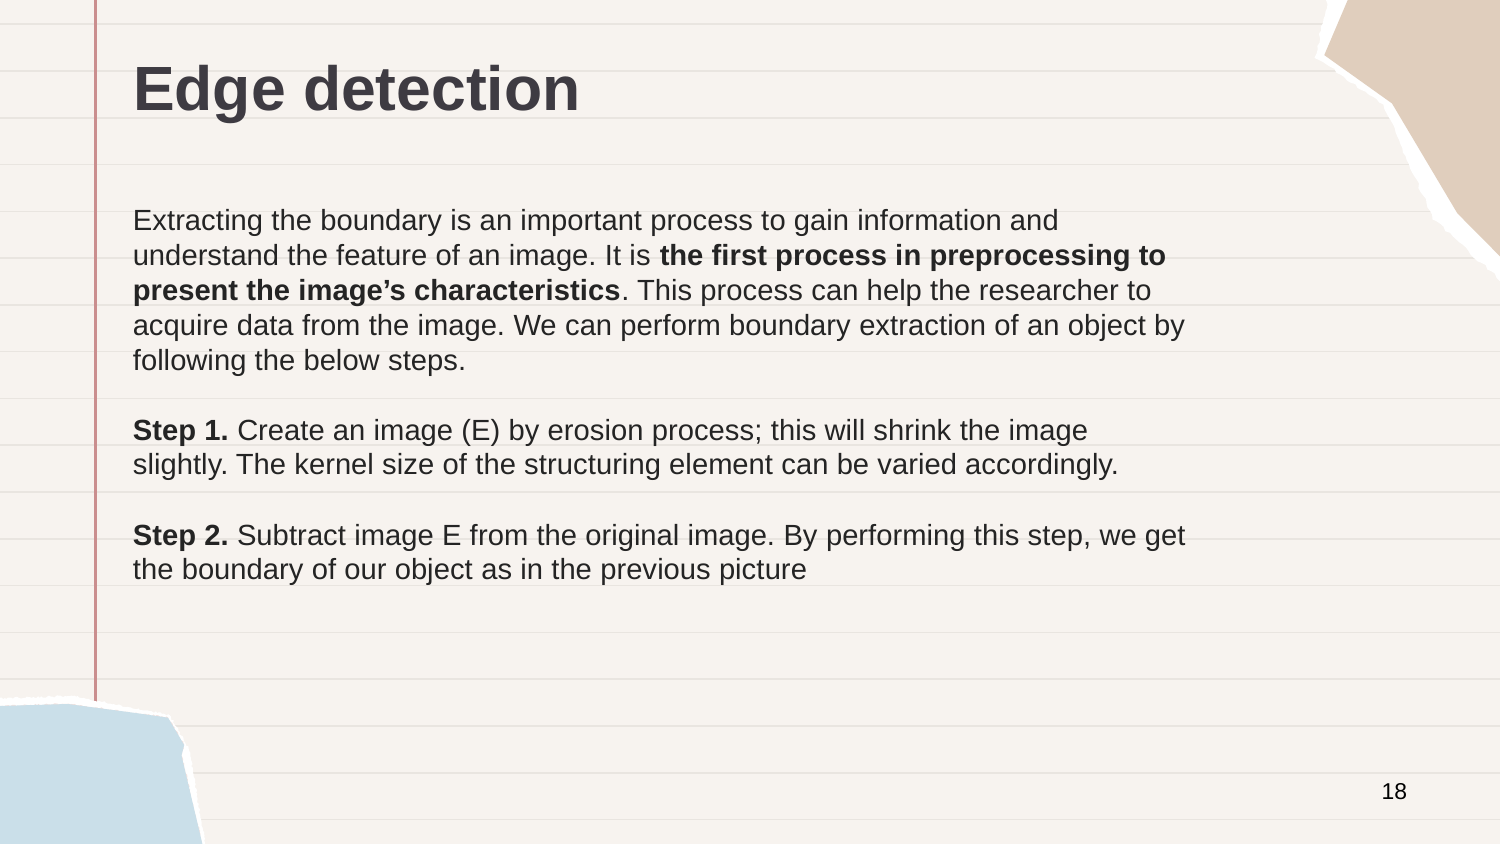

# Edge detection
Extracting the boundary is an important process to gain information and understand the feature of an image. It is the first process in preprocessing to present the image’s characteristics. This process can help the researcher to acquire data from the image. We can perform boundary extraction of an object by following the below steps.

Step 1. Create an image (E) by erosion process; this will shrink the image slightly. The kernel size of the structuring element can be varied accordingly.

Step 2. Subtract image E from the original image. By performing this step, we get the boundary of our object as in the previous picture
18